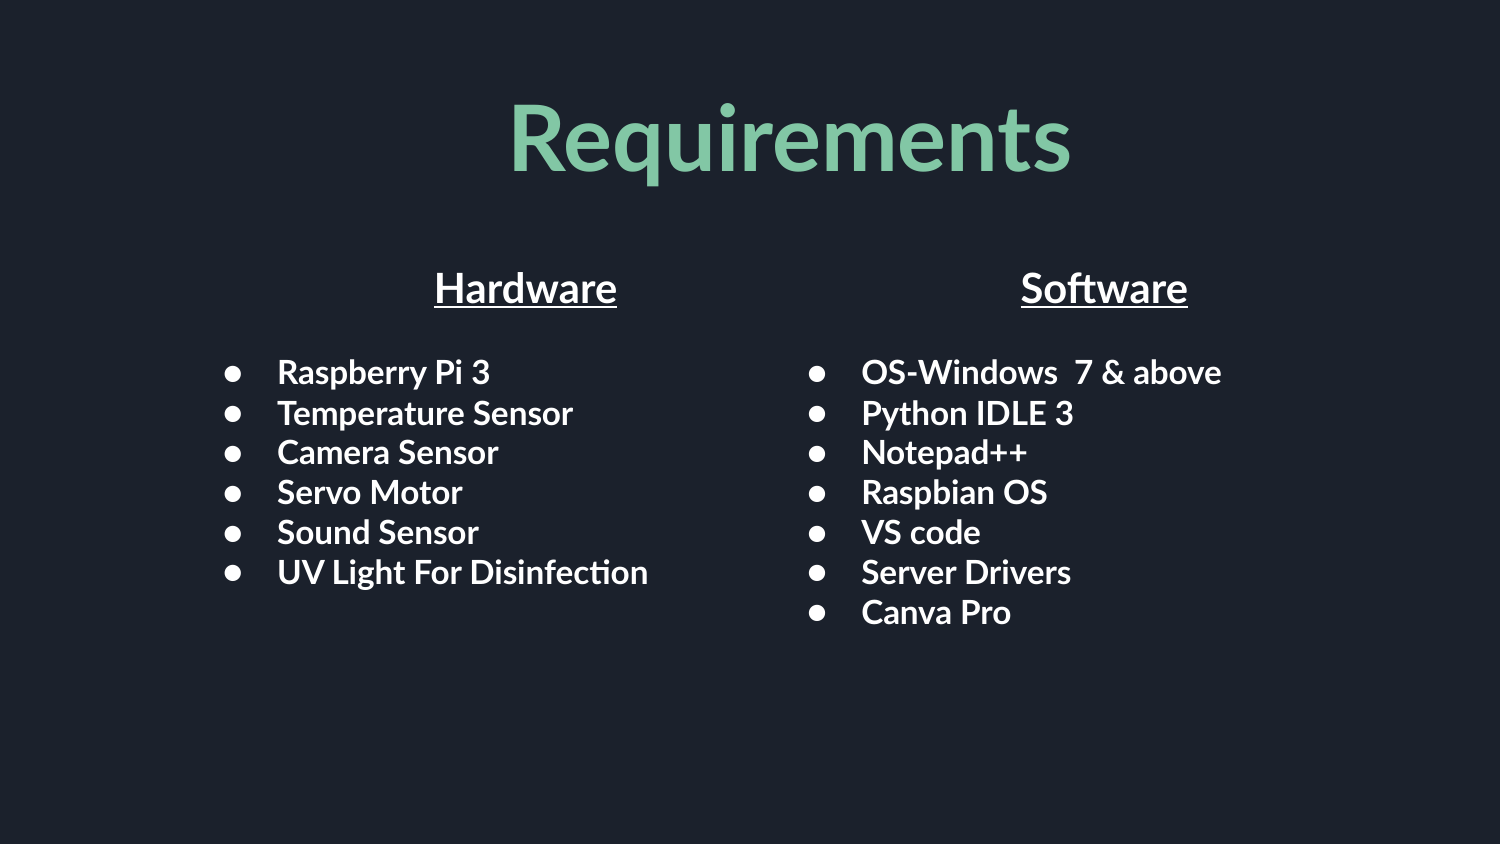

Requirements
                             Hardware

Raspberry Pi 3
Temperature Sensor
Camera Sensor
Servo Motor
Sound Sensor
UV Light For Disinfection

                             Software

OS-Windows  7 & above
Python IDLE 3
Notepad++
Raspbian OS
VS code
Server Drivers
Canva Pro